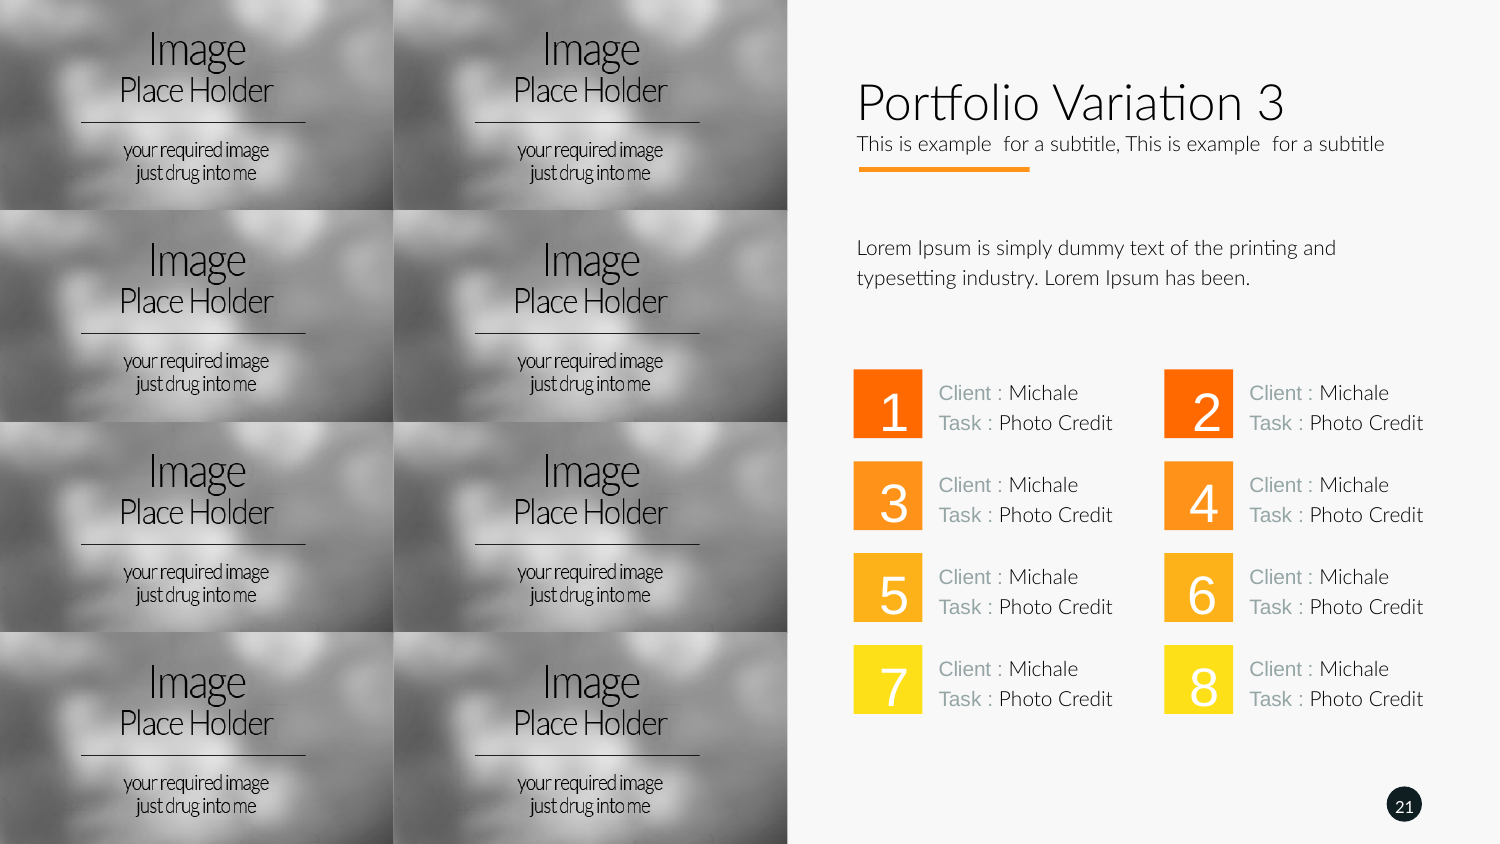

Portfolio Variation 3
This is example  for a subtitle, This is example  for a subtitle

Lorem Ipsum is simply dummy text of the printing and typesetting industry. Lorem Ipsum has been.
1
Client : Michale
Task : Photo Credit

2
Client : Michale
Task : Photo Credit

3
Client : Michale
Task : Photo Credit

4
Client : Michale
Task : Photo Credit

5
Client : Michale
Task : Photo Credit

6
Client : Michale
Task : Photo Credit

7
Client : Michale
Task : Photo Credit

8
Client : Michale
Task : Photo Credit

21